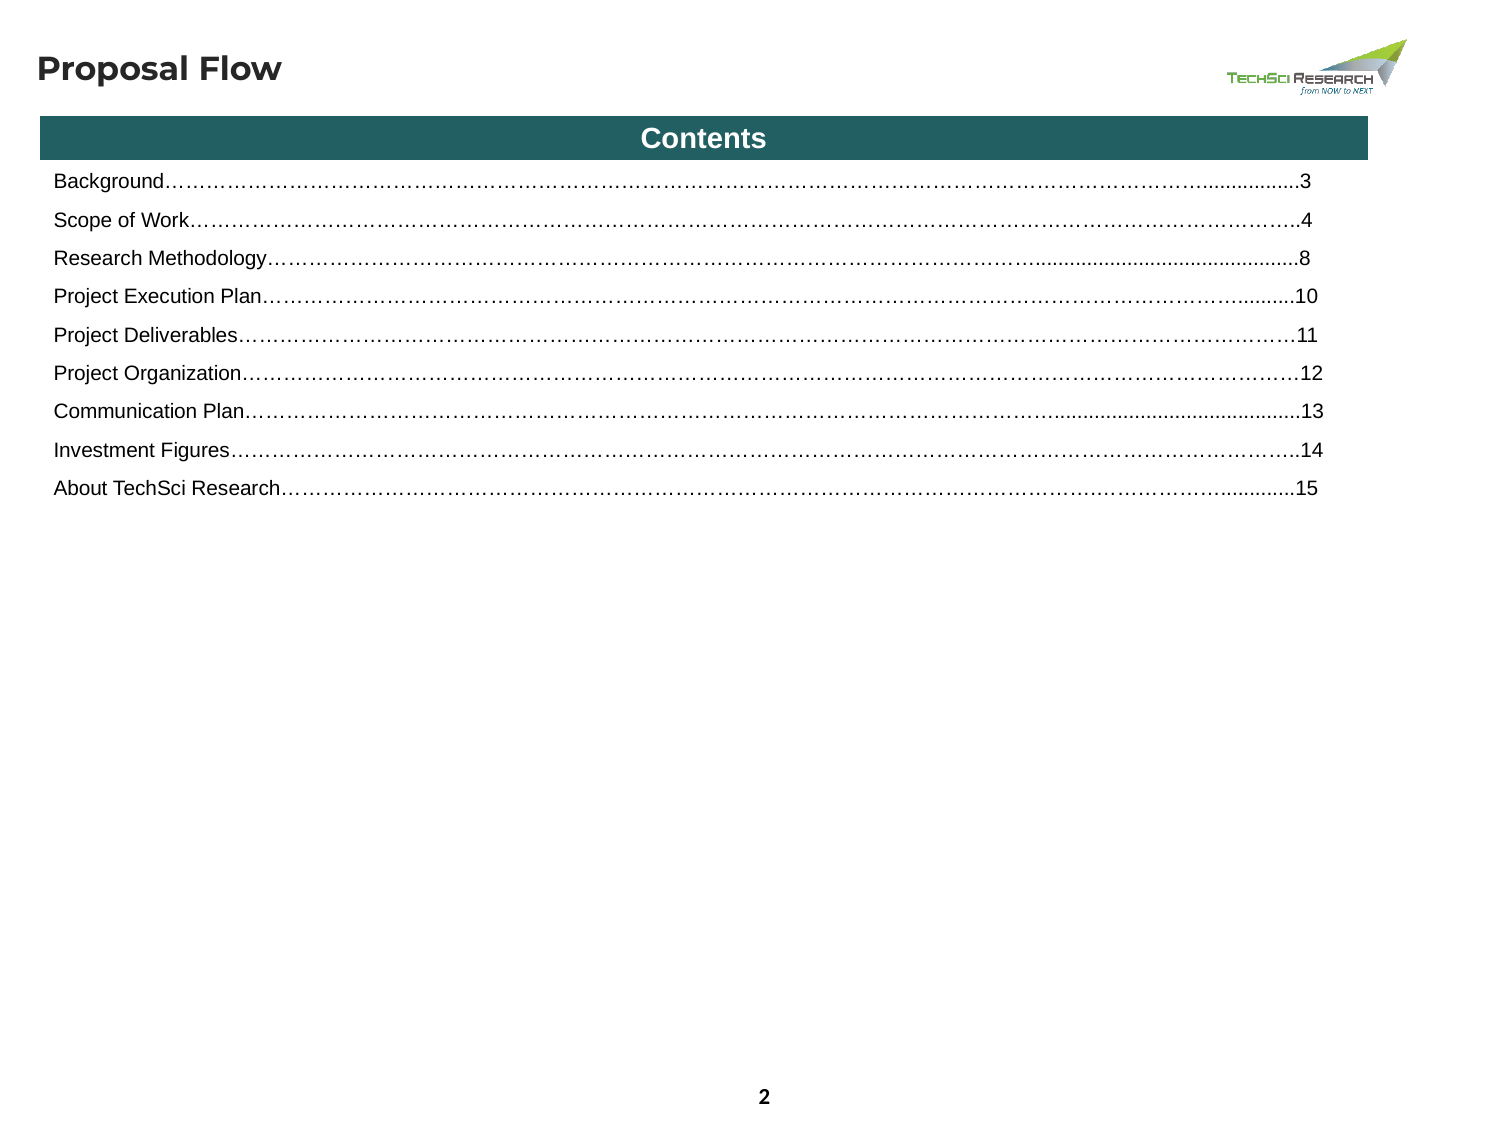

Proposal Flow
| Contents |
| --- |
| Background…………………………………………………………………………………………………………………………………….................3 |
| Scope of Work……………………………………………………………………………………………………………………………………………..4 |
| Research Methodology…………………………………………………………………………………………………..............................................8 |
| Project Execution Plan……………………………………………………………………………………………………………………………..........10 |
| Project Deliverables………………………………………………………………………………………………………………………………………11 |
| Project Organization………………………………………………………………………………………………………………………………………12 |
| Communication Plan………………………………………………………………………………………………………...........................................13 |
| Investment Figures………………………………………………………………………………………………………………………………………..14 |
| About TechSci Research……………………………………………………………………………………………………….……………….............15 |